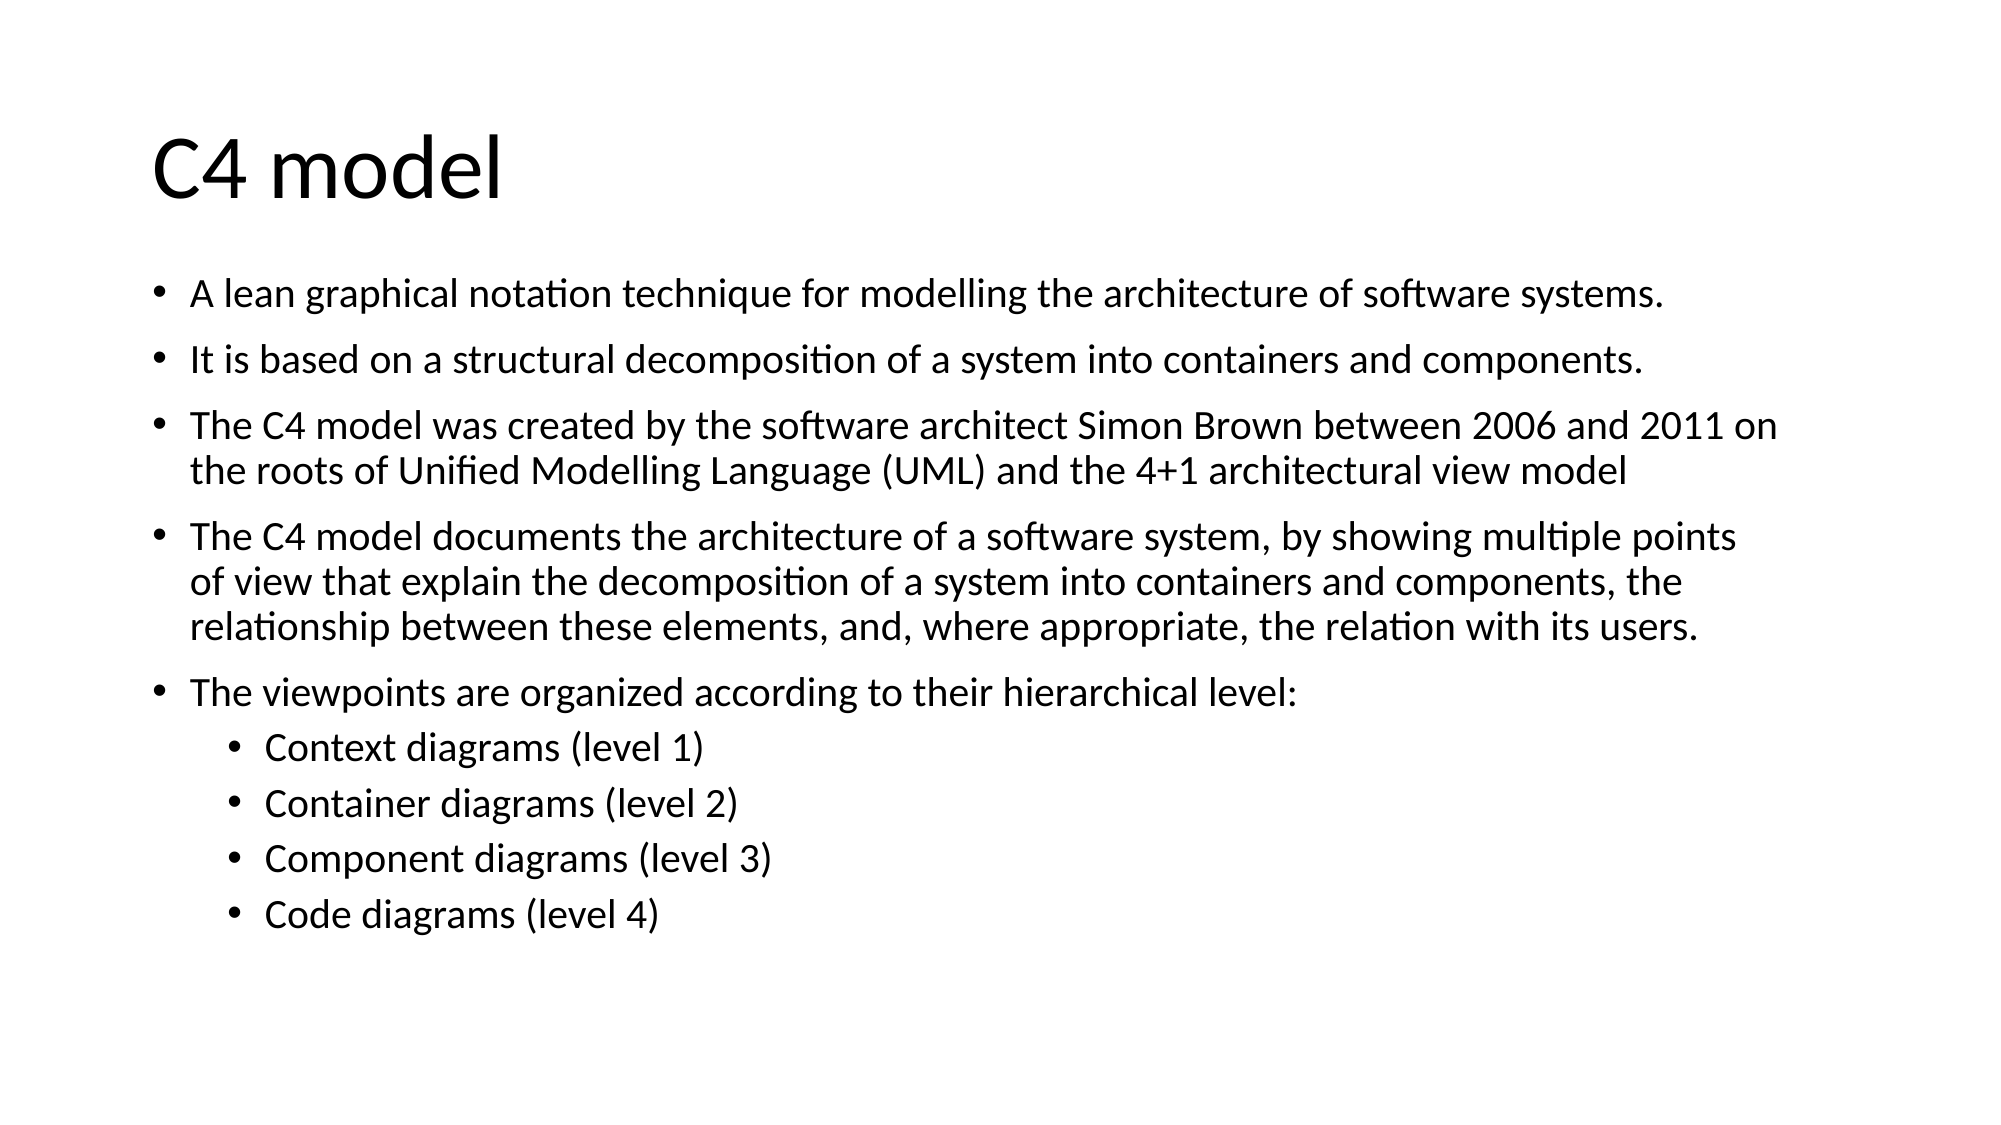

# C4 model
A lean graphical notation technique for modelling the architecture of software systems.
It is based on a structural decomposition of a system into containers and components.
The C4 model was created by the software architect Simon Brown between 2006 and 2011 on the roots of Unified Modelling Language (UML) and the 4+1 architectural view model
The C4 model documents the architecture of a software system, by showing multiple points of view that explain the decomposition of a system into containers and components, the relationship between these elements, and, where appropriate, the relation with its users.
The viewpoints are organized according to their hierarchical level:
Context diagrams (level 1)
Container diagrams (level 2)
Component diagrams (level 3)
Code diagrams (level 4)